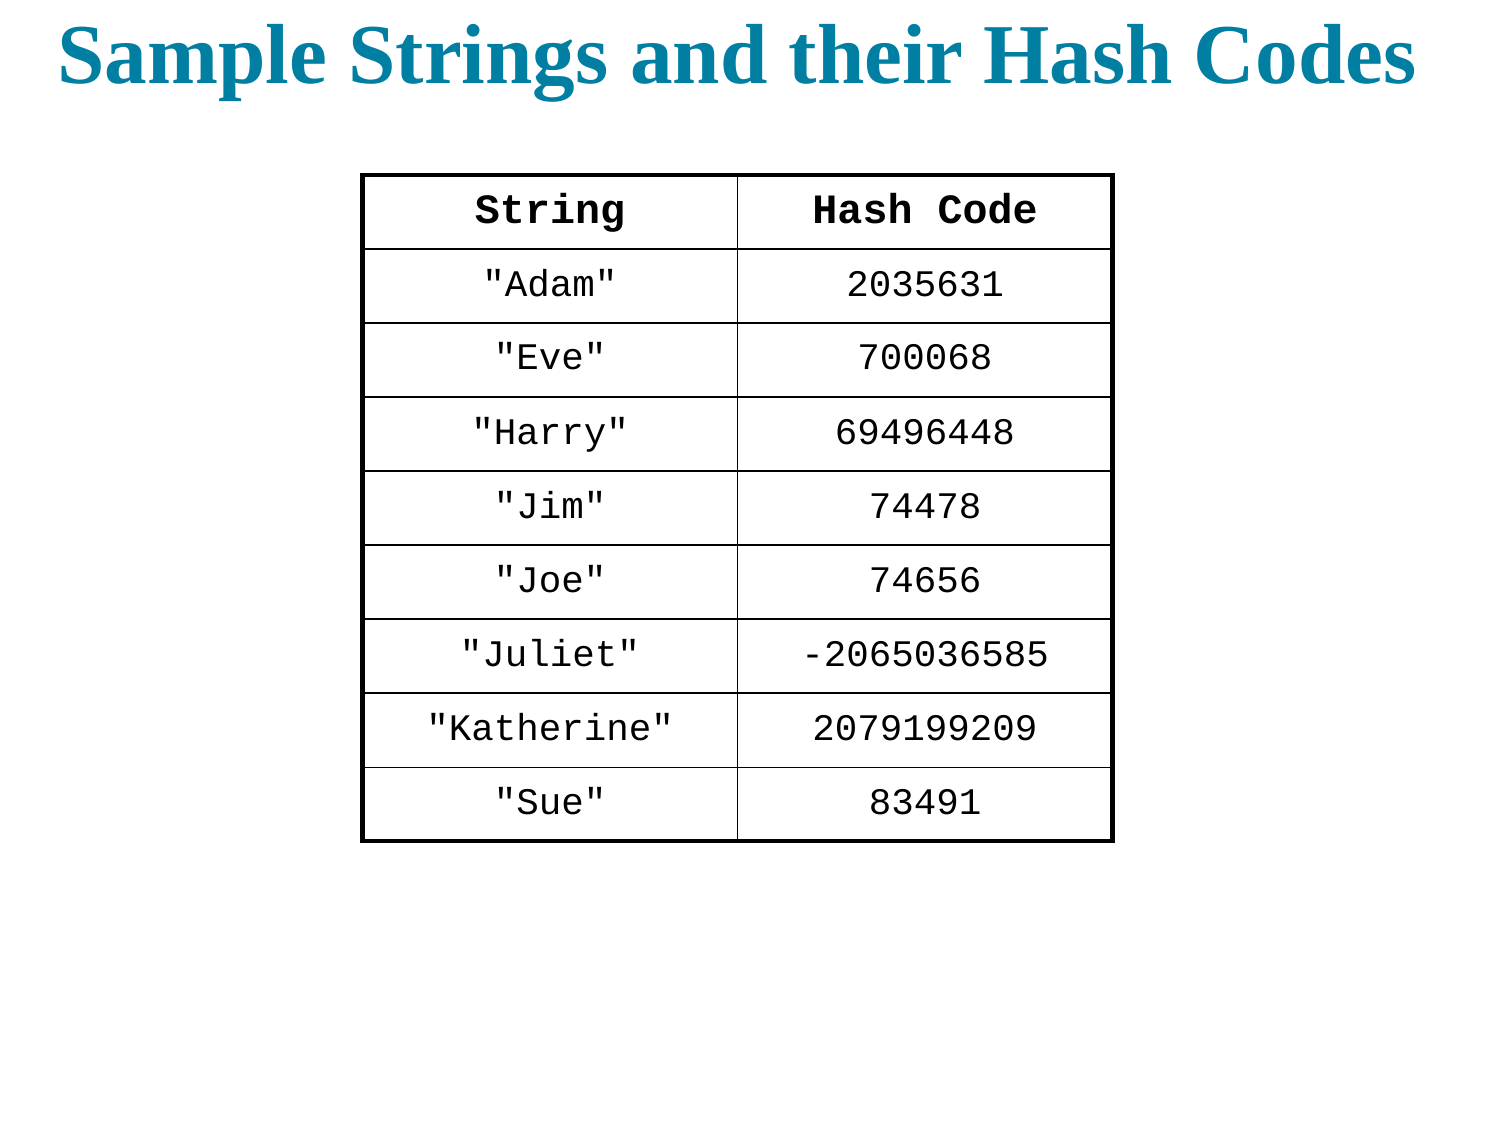

Sample Strings and their Hash Codes
| String | Hash Code |
| --- | --- |
| "Adam" | 2035631 |
| "Eve" | 700068 |
| "Harry" | 69496448 |
| "Jim" | 74478 |
| "Joe" | 74656 |
| "Juliet" | -2065036585 |
| "Katherine" | 2079199209 |
| "Sue" | 83491 |